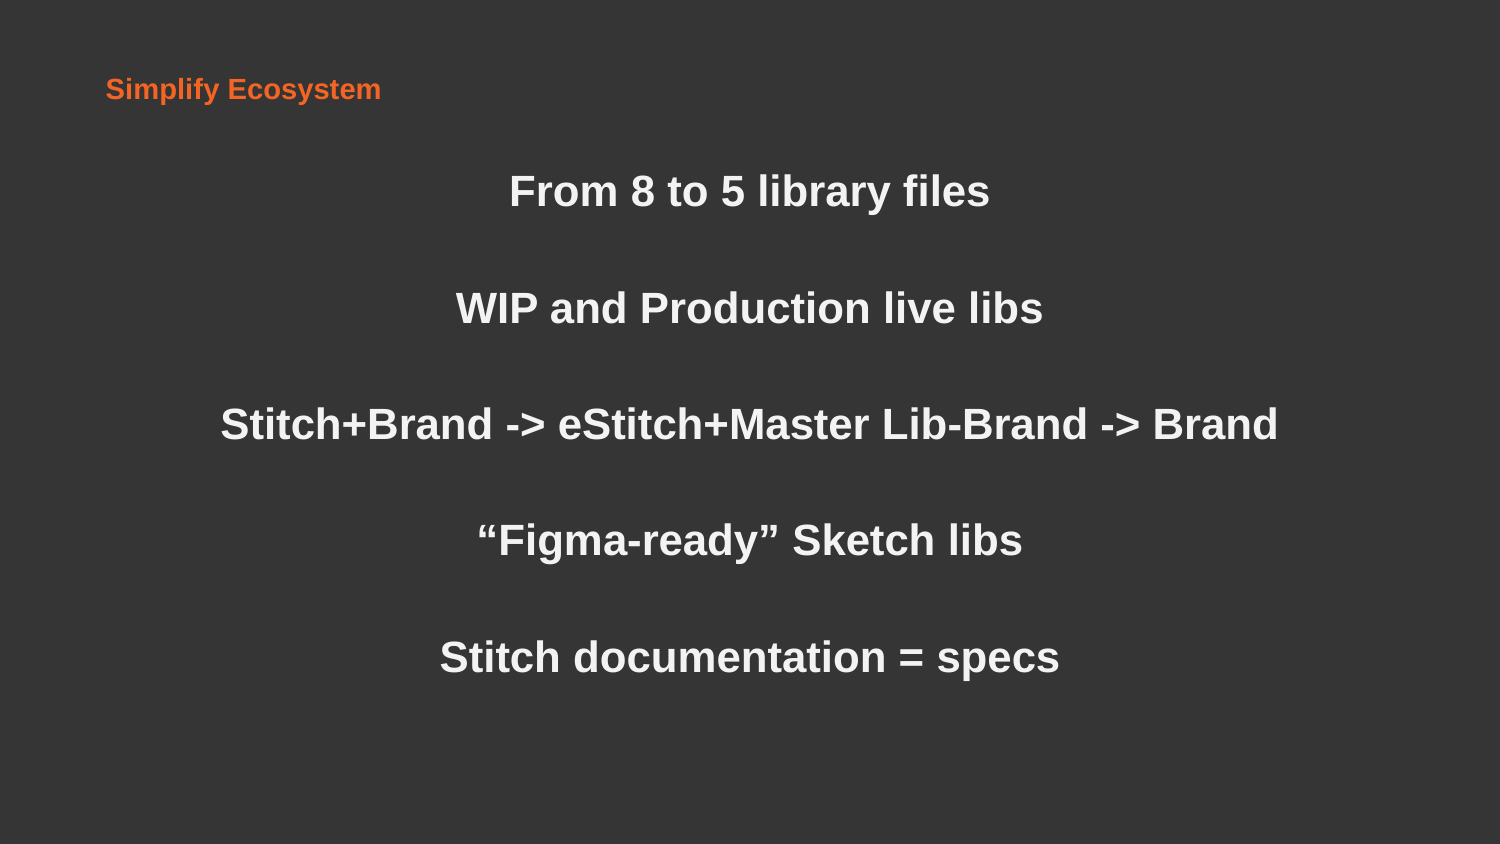

Simplify Ecosystem
From 8 to 5 library files
WIP and Production live libs
Stitch+Brand -> eStitch+Master Lib-Brand -> Brand
“Figma-ready” Sketch libs
Stitch documentation = specs